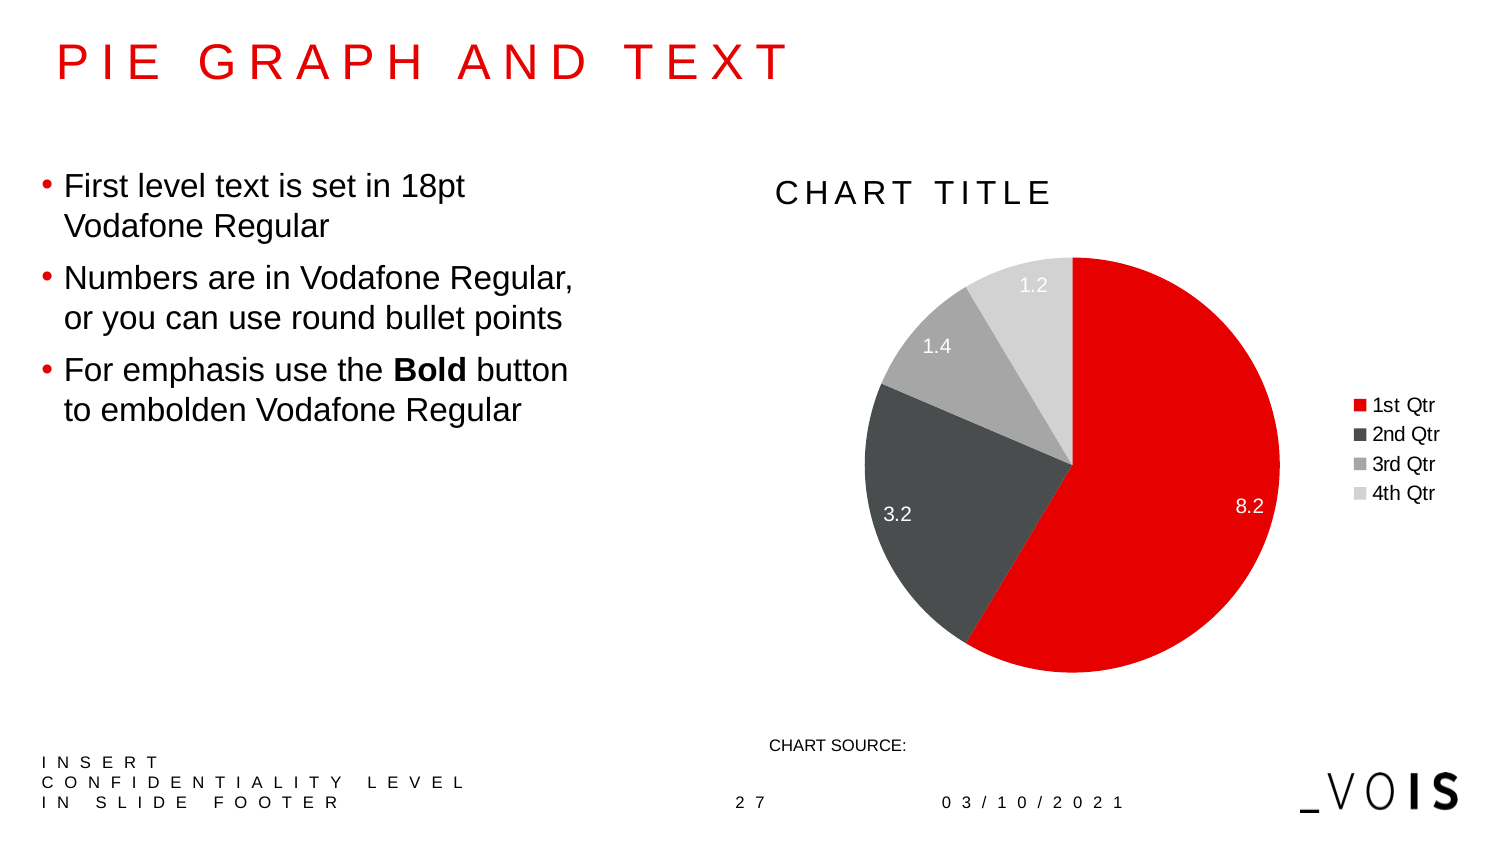

# PIE GRAPH AND TEXT
First level text is set in 18pt
Vodafone Regular
Numbers are in Vodafone Regular,
or you can use round bullet points
For emphasis use the Bold button
to embolden Vodafone Regular

### Chart: CHART TITLE

| Category | Column1 |
|---|---|
| 1st Qtr | 8.200000000000001 |
| 2nd Qtr | 3.2 |
| 3rd Qtr | 1.4 |
| 4th Qtr | 1.2 |
CHART SOURCE:
INSERT CONFIDENTIALITY LEVEL IN SLIDE FOOTER
03/10/2021
27